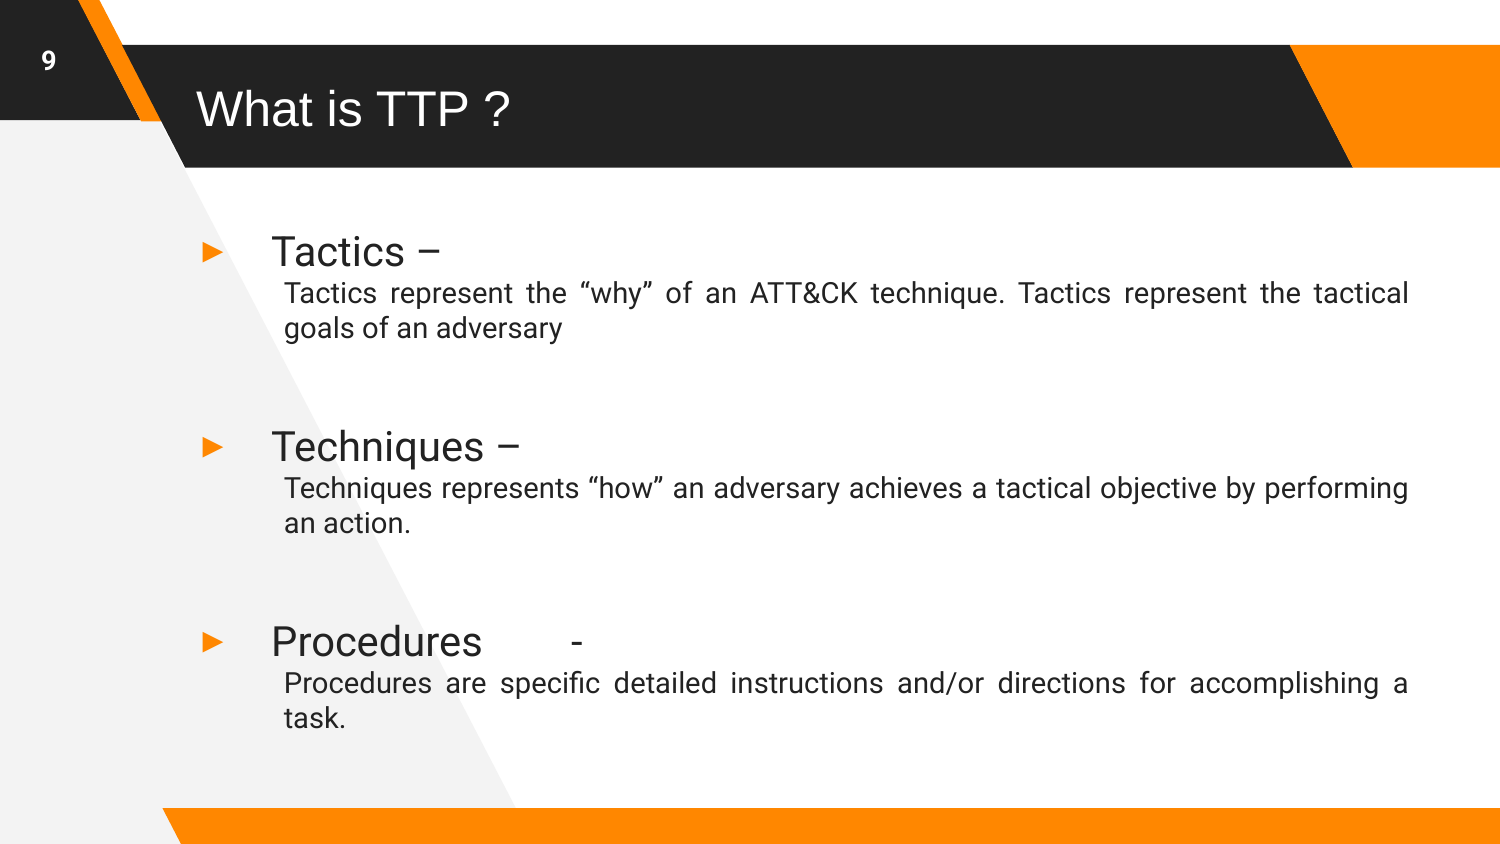

9
# What is TTP ?
Tactics –
Tactics represent the “why” of an ATT&CK technique. Tactics represent the tactical goals of an adversary

Techniques –
Techniques represents “how” an adversary achieves a tactical objective by performing an action.

Procedures	-
Procedures are specific detailed instructions and/or directions for accomplishing a task.